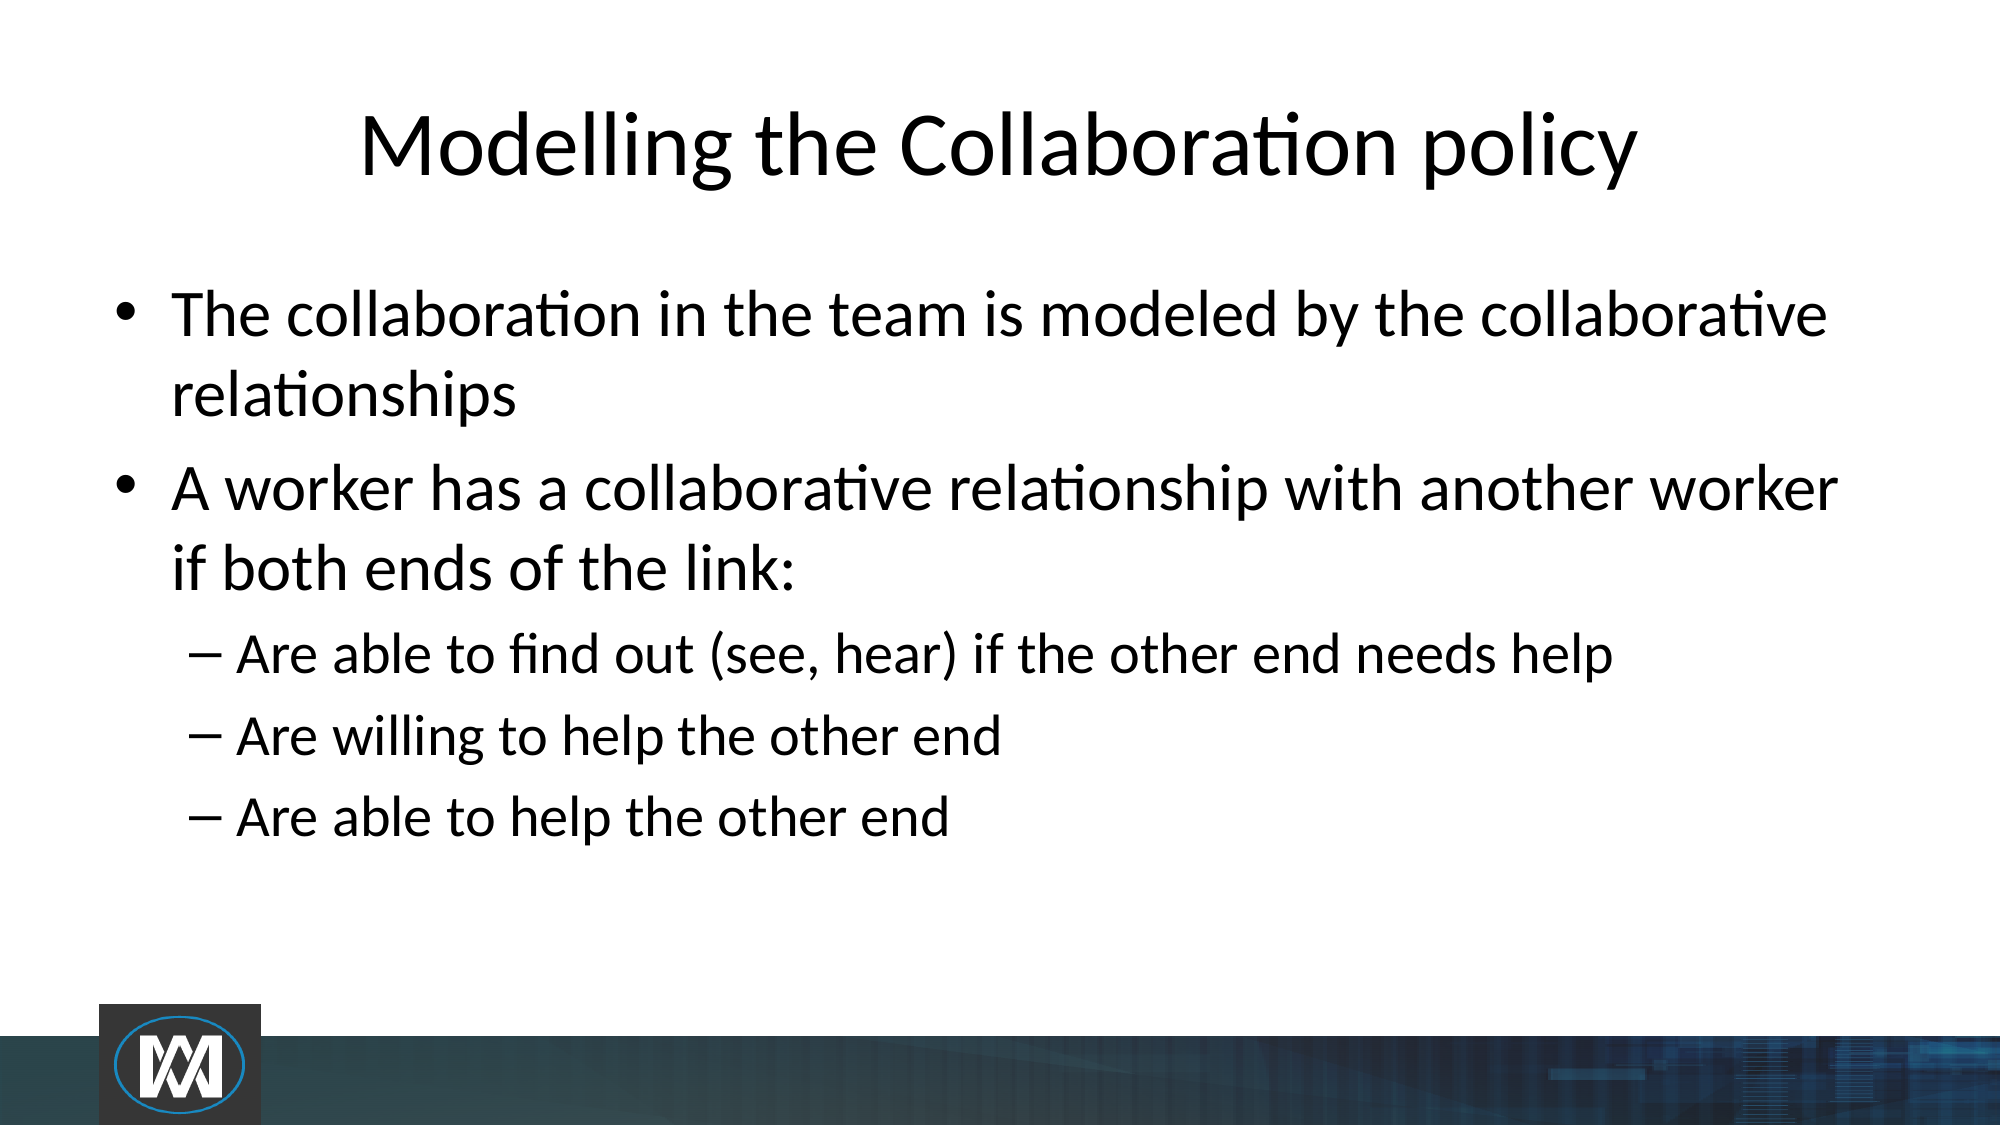

# Modelling the Collaboration policy
The collaboration in the team is modeled by the collaborative relationships
A worker has a collaborative relationship with another worker if both ends of the link:
Are able to find out (see, hear) if the other end needs help
Are willing to help the other end
Are able to help the other end